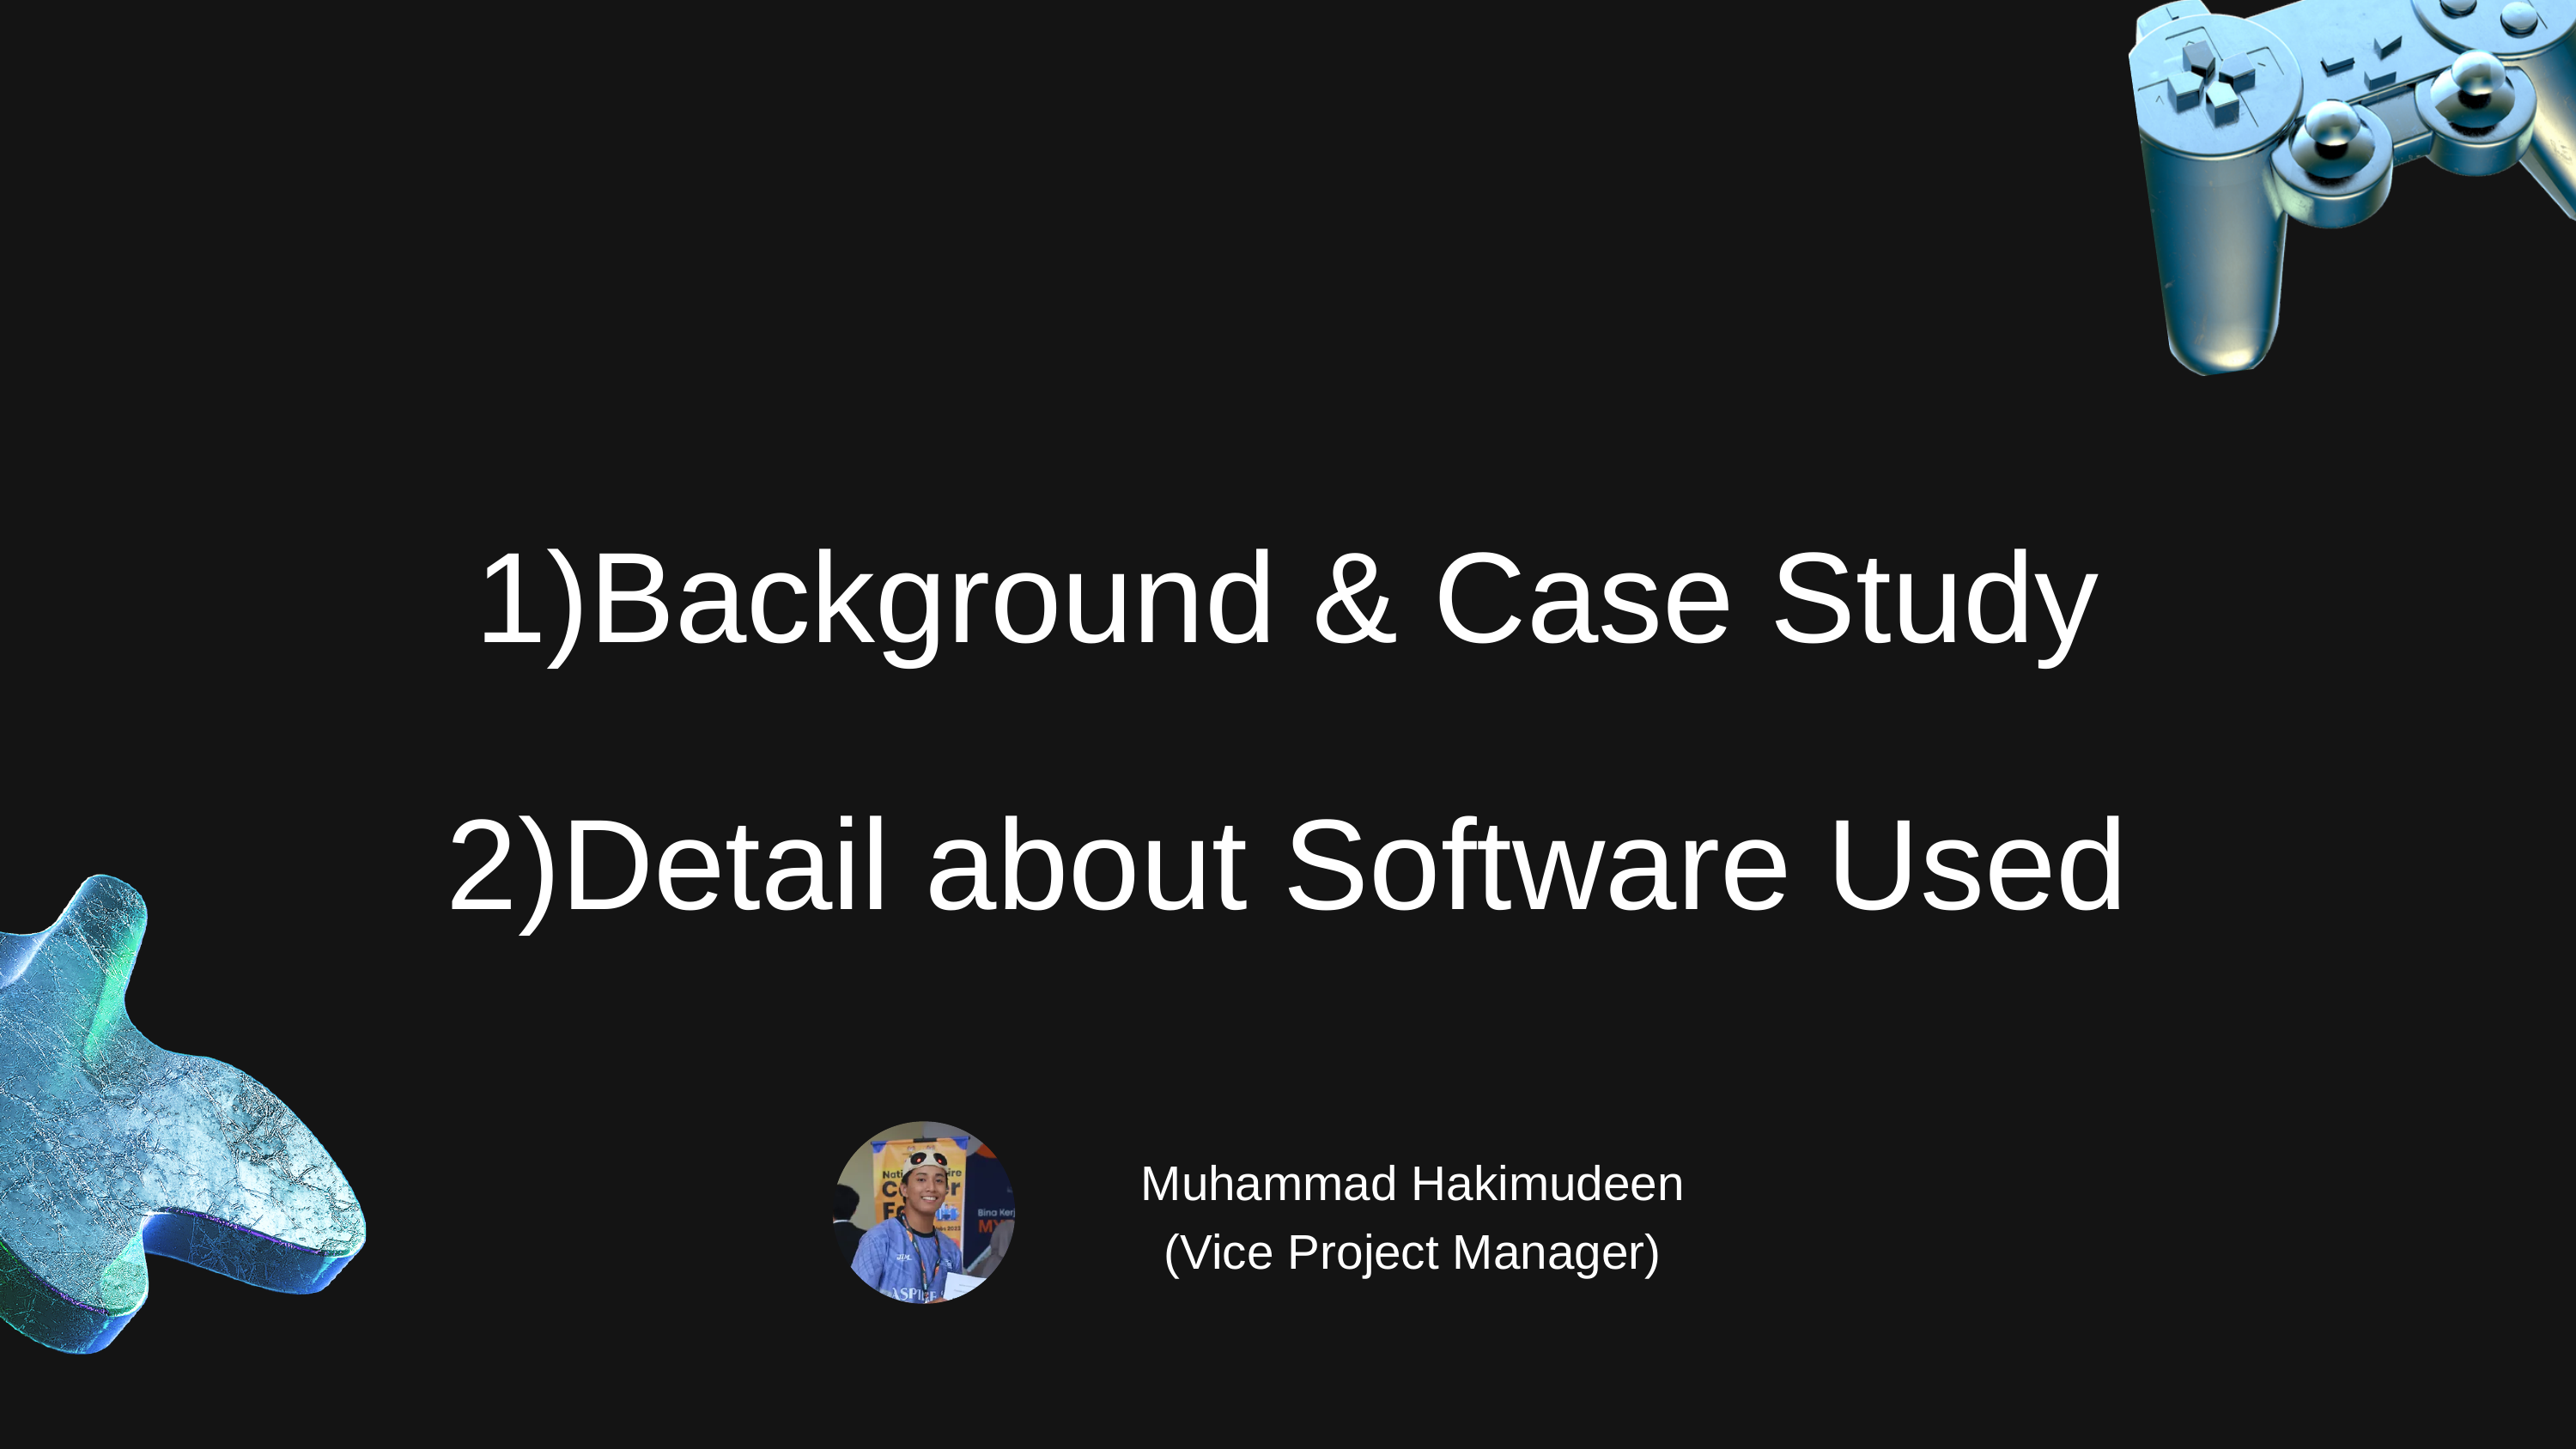

1)Background & Case Study
2)Detail about Software Used

Muhammad Hakimudeen
(Vice Project Manager)